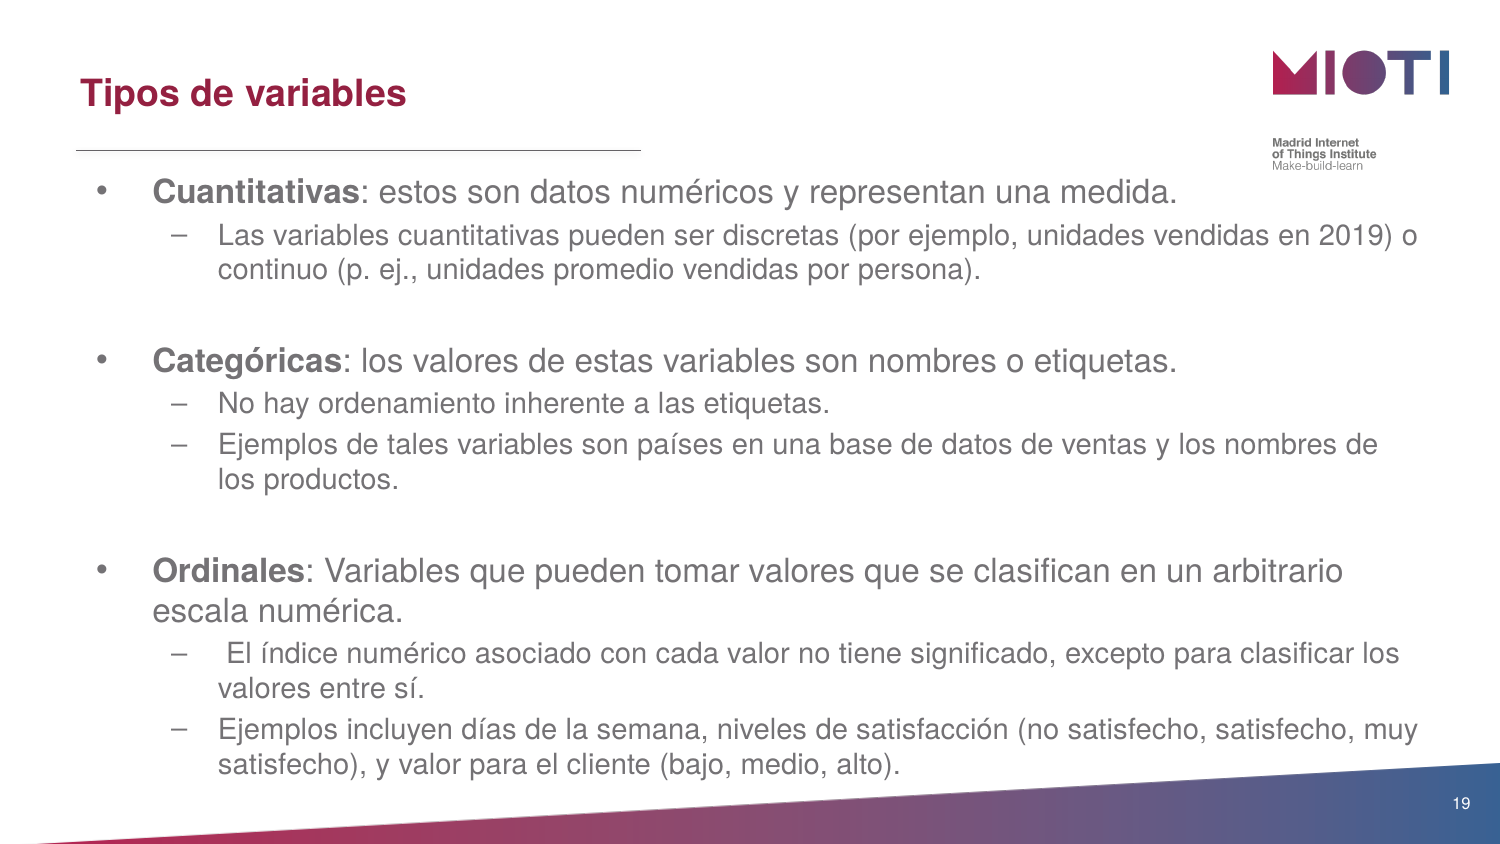

# Tipos de variables
Cuantitativas: estos son datos numéricos y representan una medida.
Las variables cuantitativas pueden ser discretas (por ejemplo, unidades vendidas en 2019) o continuo (p. ej., unidades promedio vendidas por persona).

Categóricas: los valores de estas variables son nombres o etiquetas.
No hay ordenamiento inherente a las etiquetas.
Ejemplos de tales variables son países en una base de datos de ventas y los nombres de los productos.

Ordinales: Variables que pueden tomar valores que se clasifican en un arbitrario escala numérica.
 El índice numérico asociado con cada valor no tiene significado, excepto para clasificar los valores entre sí.
Ejemplos incluyen días de la semana, niveles de satisfacción (no satisfecho, satisfecho, muy satisfecho), y valor para el cliente (bajo, medio, alto).
19